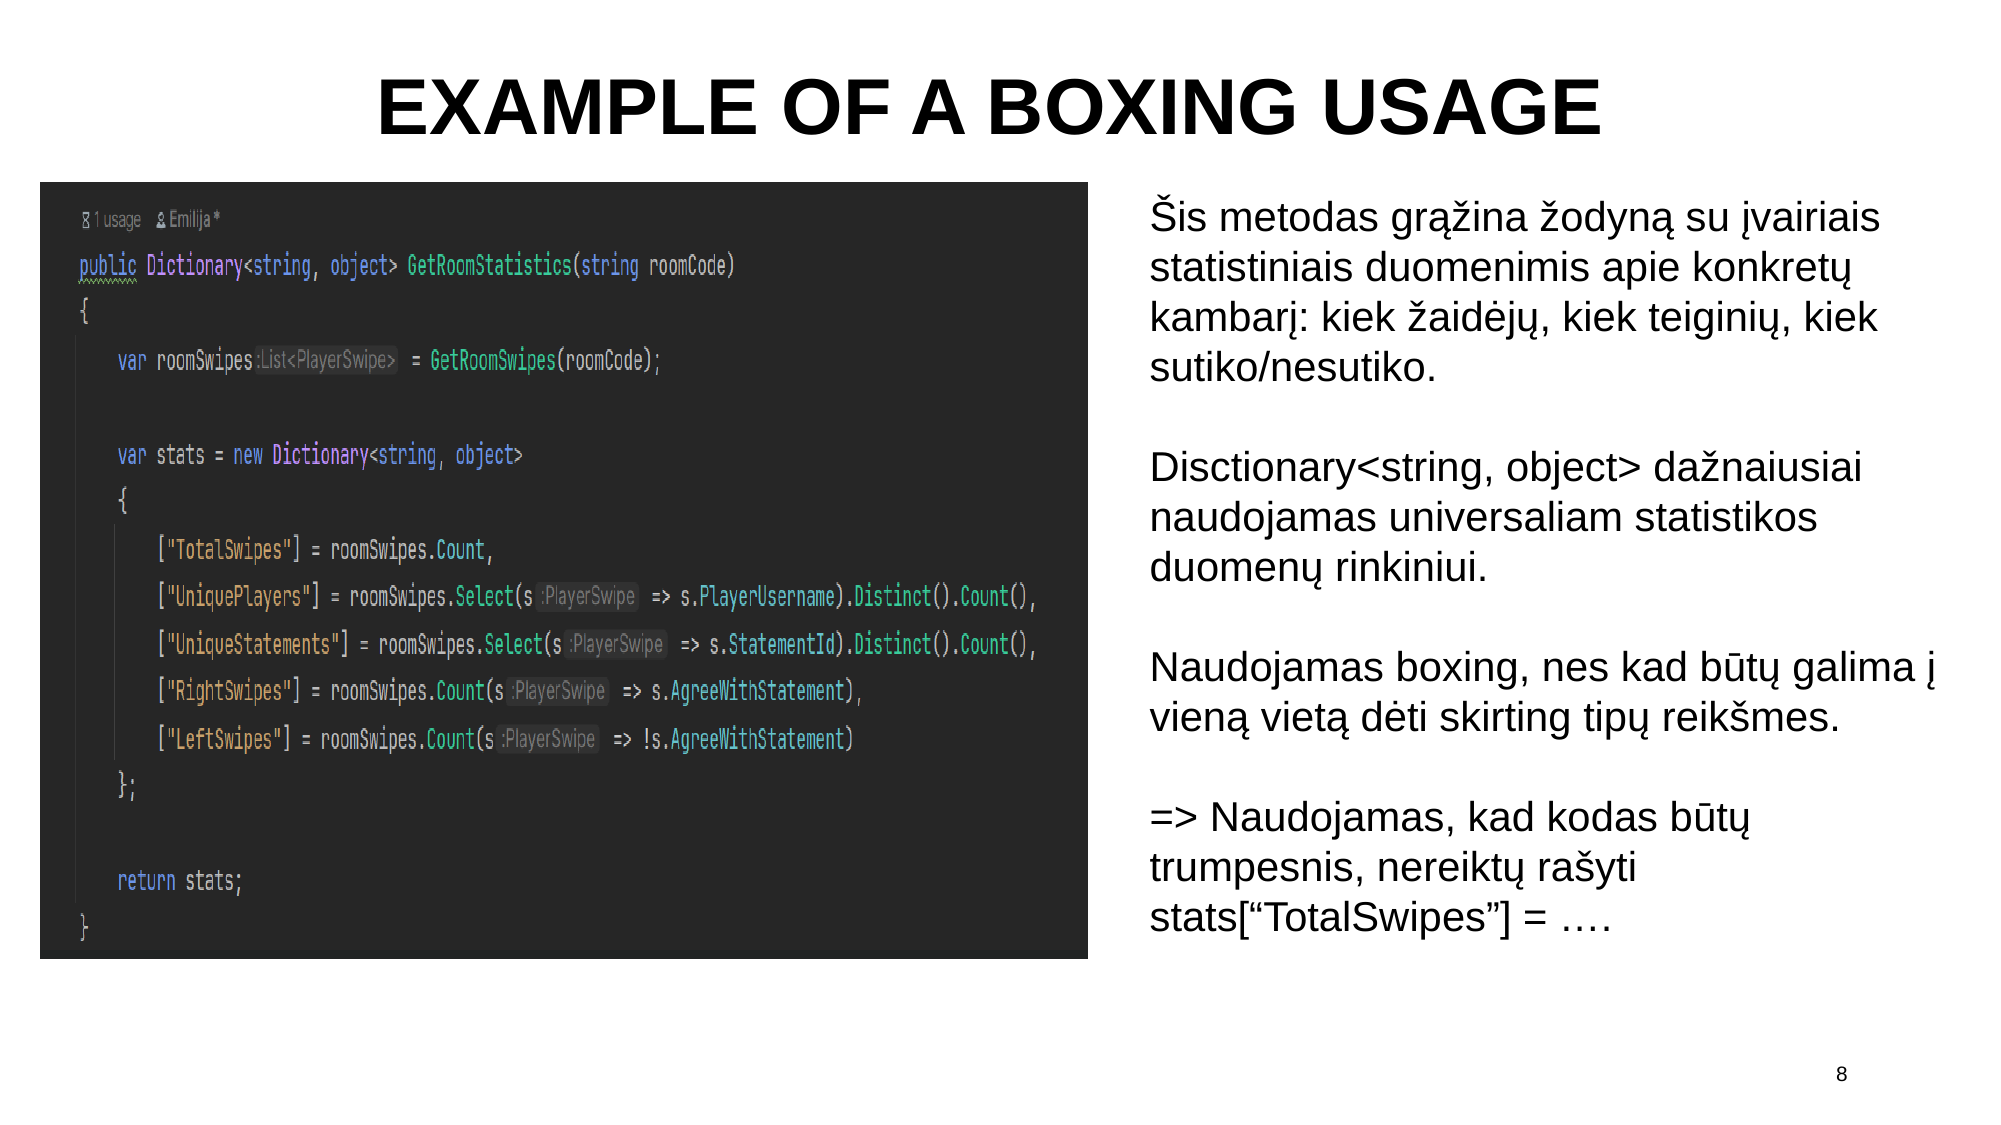

# EXAMPLE OF A BOXING USAGE

### Chart

| Category |
|---|
Šis metodas grąžina žodyną su įvairiais statistiniais duomenimis apie konkretų kambarį: kiek žaidėjų, kiek teiginių, kiek sutiko/nesutiko.

Disctionary<string, object> dažnaiusiai naudojamas universaliam statistikos duomenų rinkiniui.

Naudojamas boxing, nes kad būtų galima į vieną vietą dėti skirting tipų reikšmes.

=> Naudojamas, kad kodas būtų trumpesnis, nereiktų rašyti stats[“TotalSwipes”] = ….

### Chart

| Category |
|---|

### Chart

| Category |
|---|
8